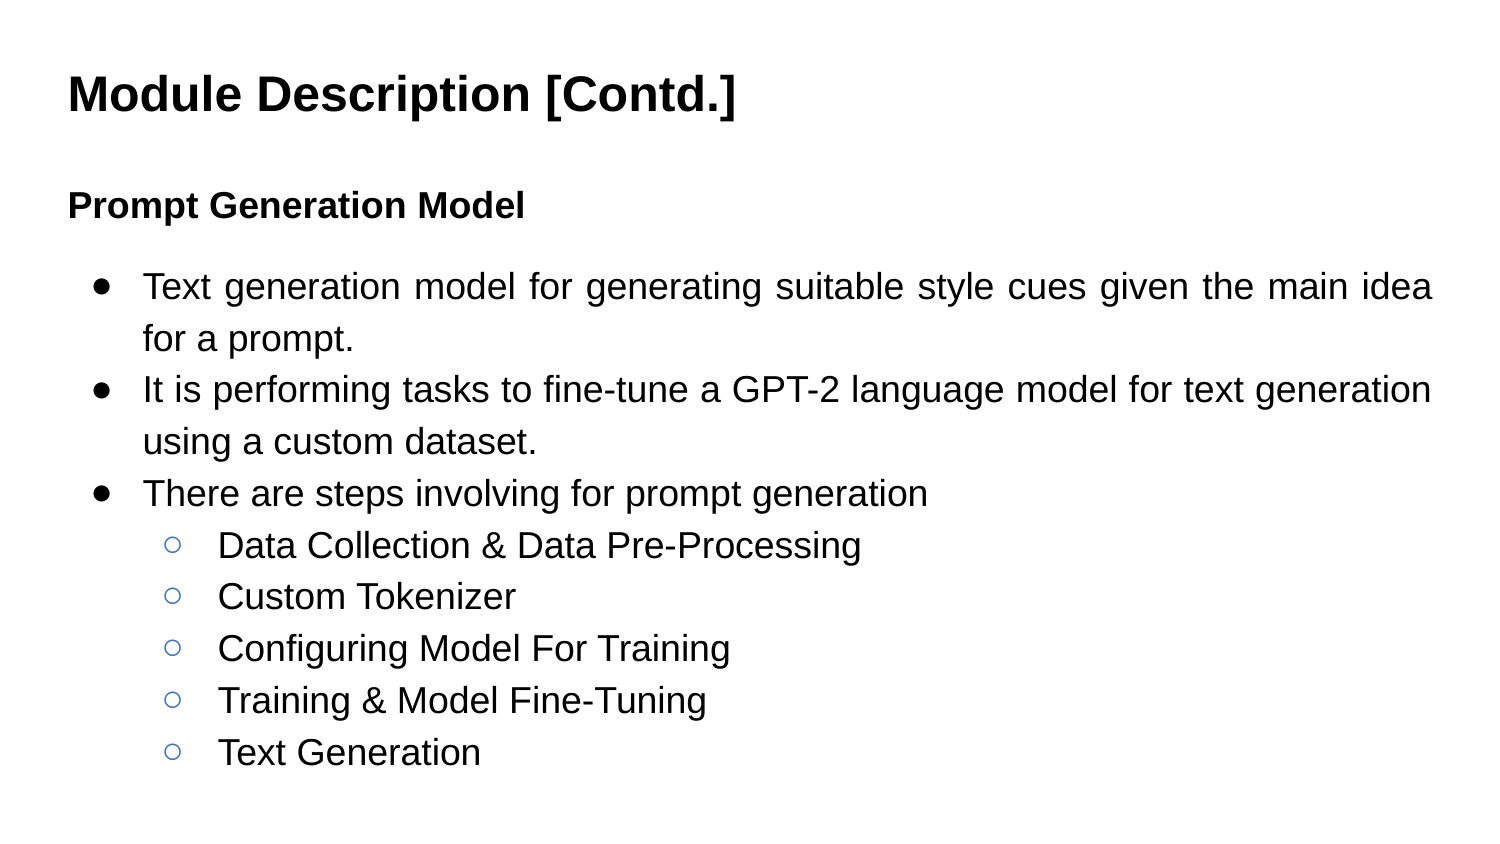

# Module Description [Contd.]
Prompt Generation Model
Text generation model for generating suitable style cues given the main idea for a prompt.
It is performing tasks to fine-tune a GPT-2 language model for text generation using a custom dataset.
There are steps involving for prompt generation
Data Collection & Data Pre-Processing
Custom Tokenizer
Configuring Model For Training
Training & Model Fine-Tuning
Text Generation